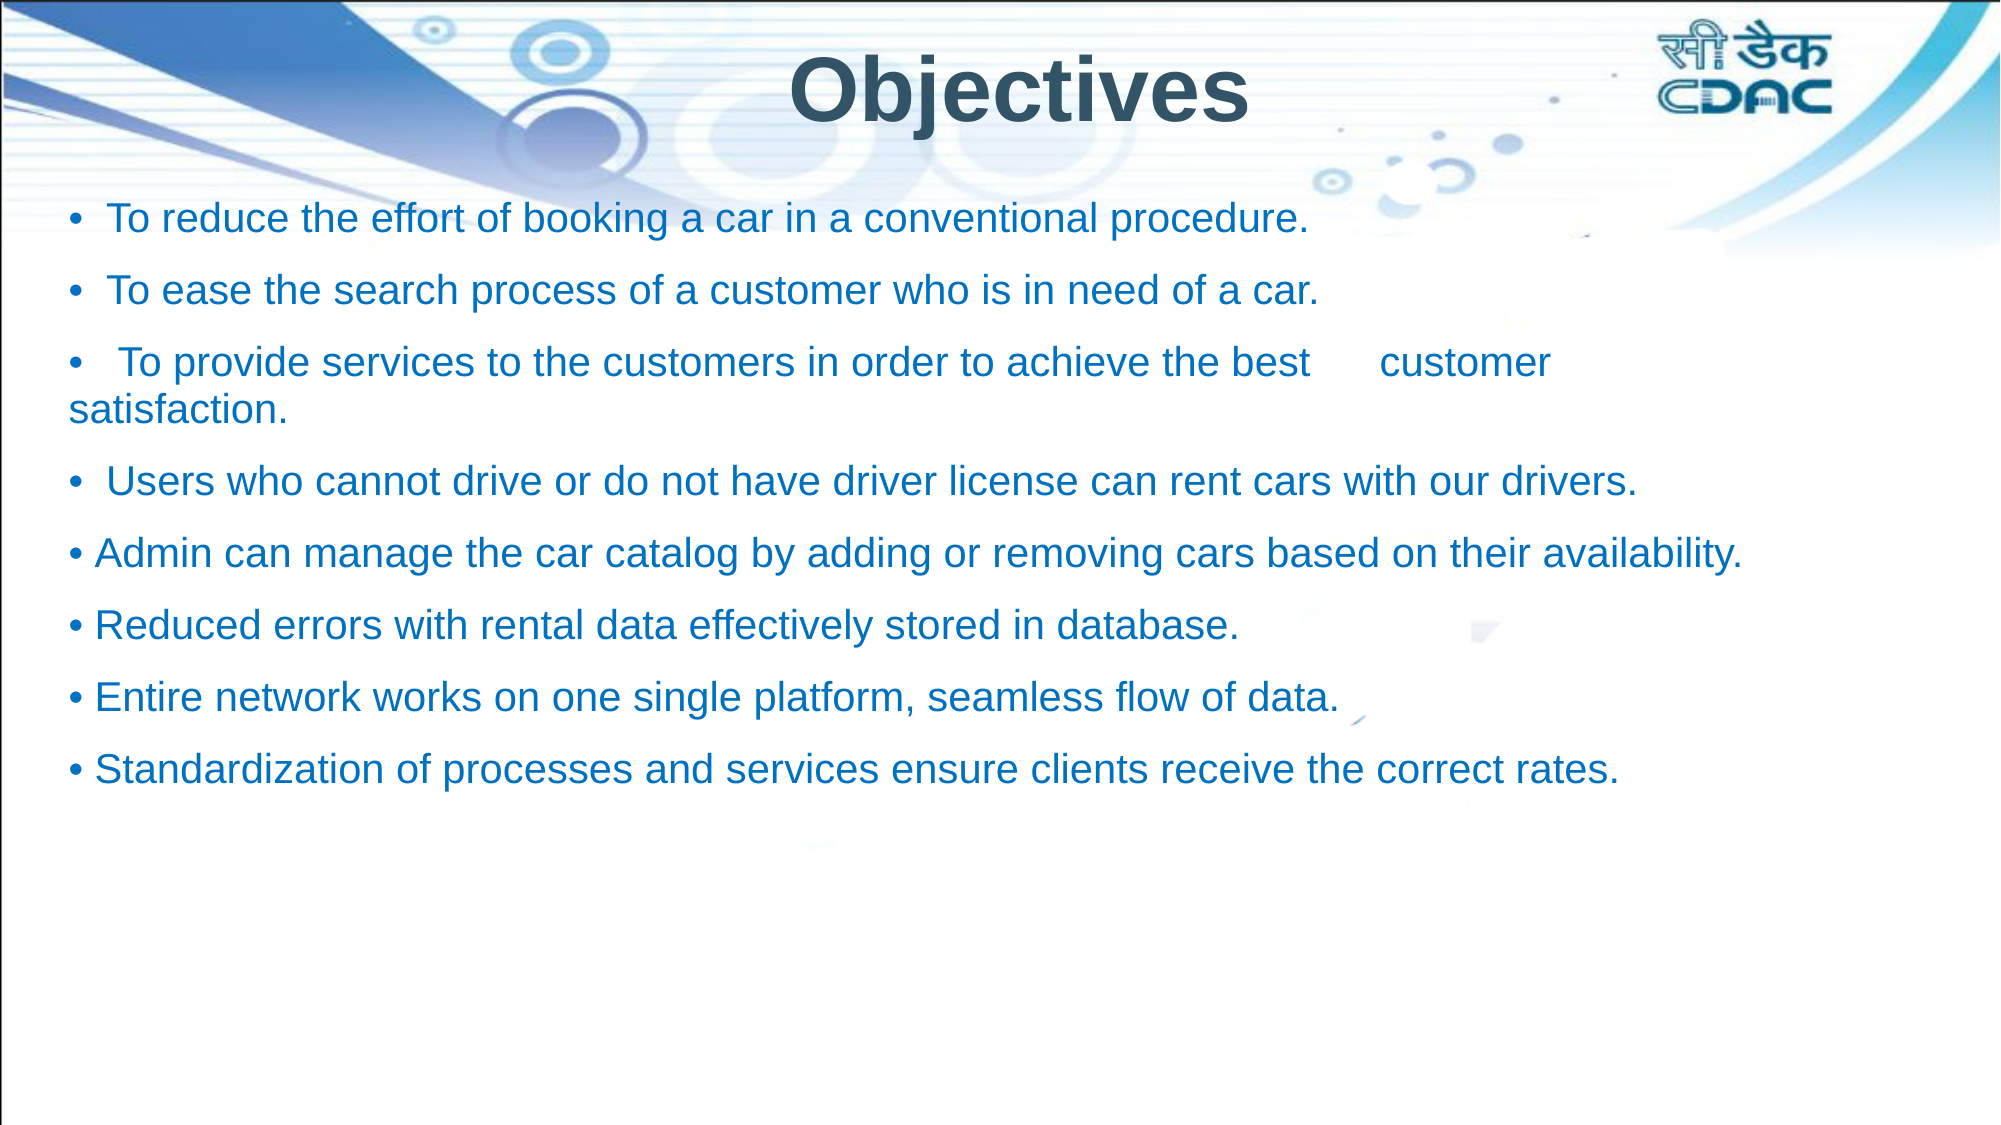

# Objectives
•  To reduce the effort of booking a car in a conventional procedure.
•  To ease the search process of a customer who is in need of a car.
•   To provide services to the customers in order to achieve the best      customer satisfaction.
•  Users who cannot drive or do not have driver license can rent cars with our drivers.
• Admin can manage the car catalog by adding or removing cars based on their availability.
• Reduced errors with rental data effectively stored in database.
• Entire network works on one single platform, seamless flow of data.
• Standardization of processes and services ensure clients receive the correct rates.